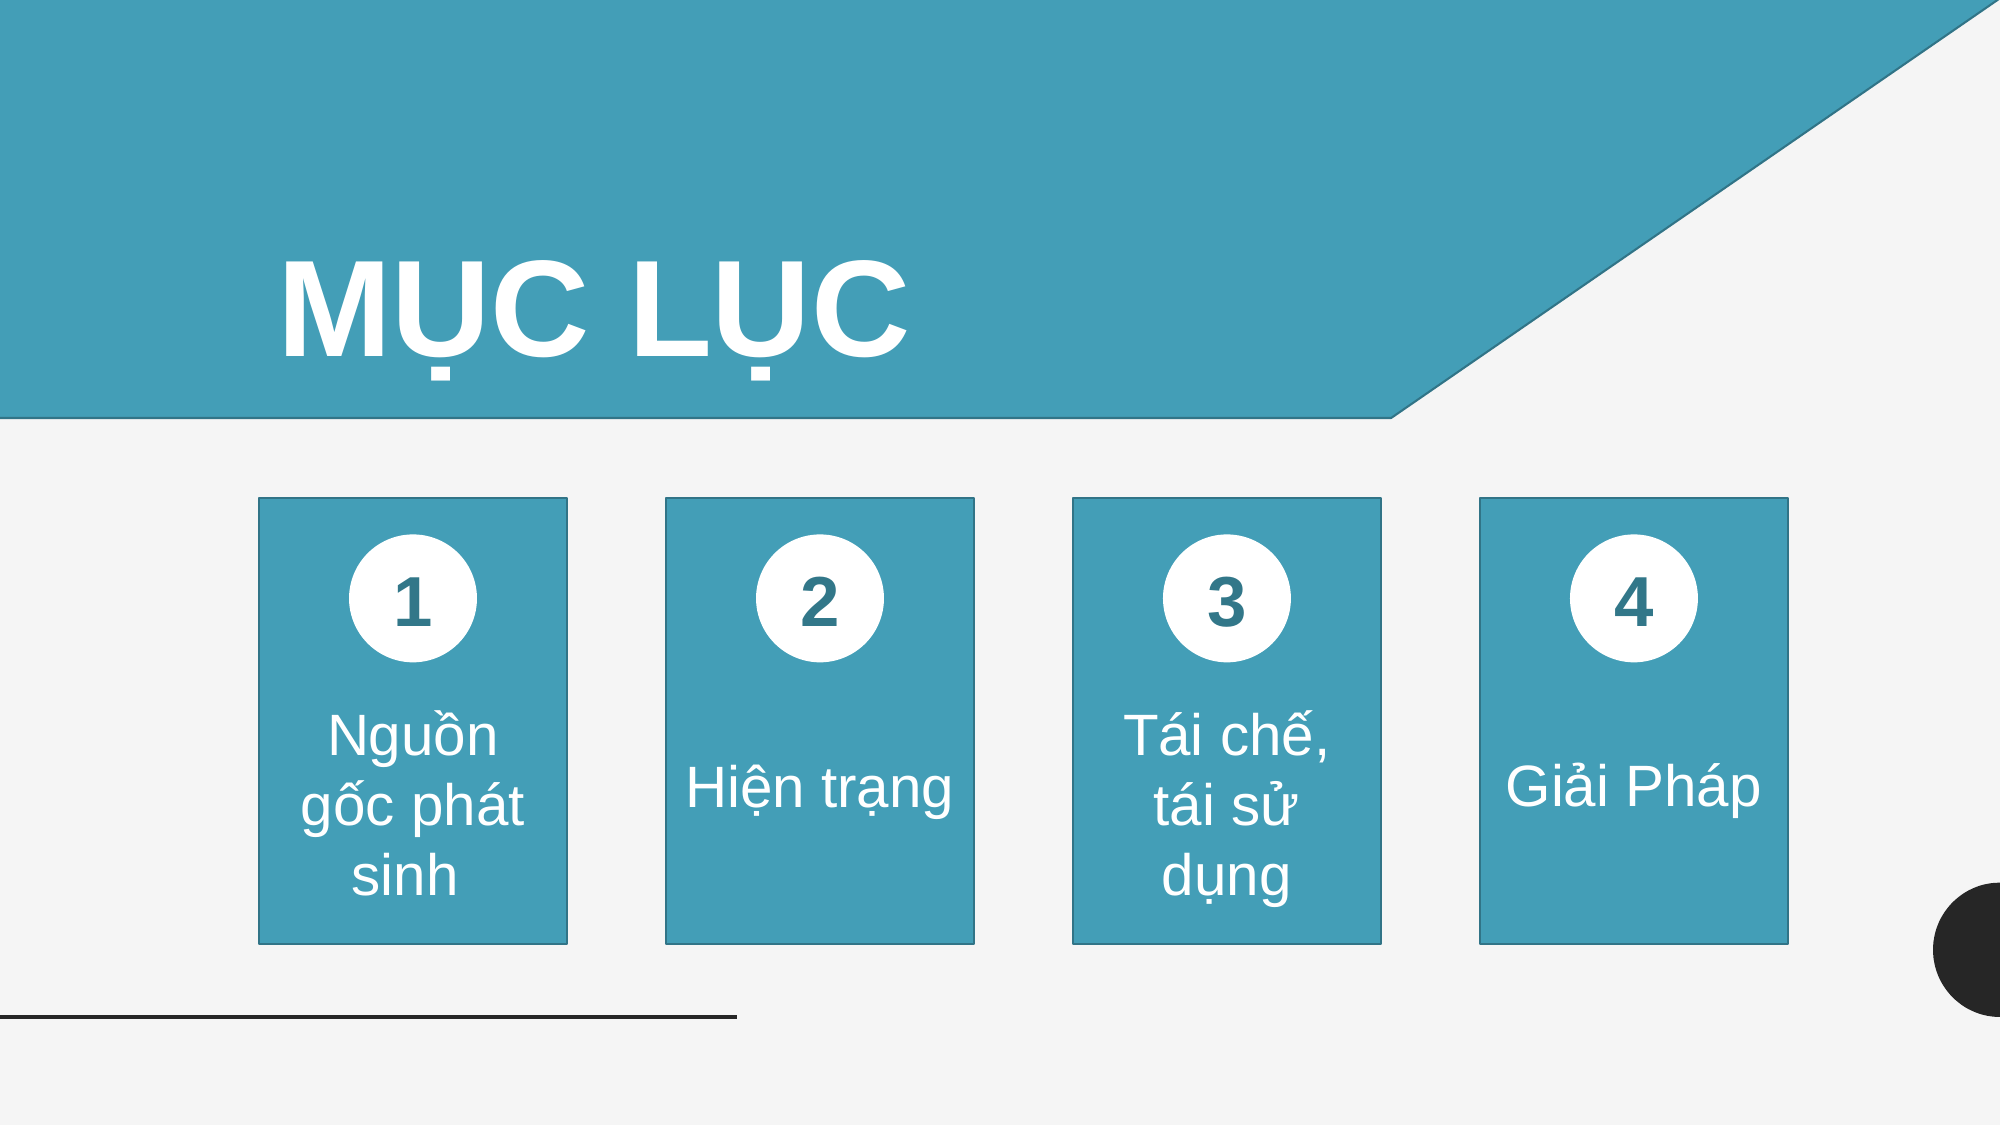

MỤC LỤC

1
2
3
4
Nguồn gốc phát sinh
Tái chế, tái sử dụng
Giải Pháp
Hiện trạng